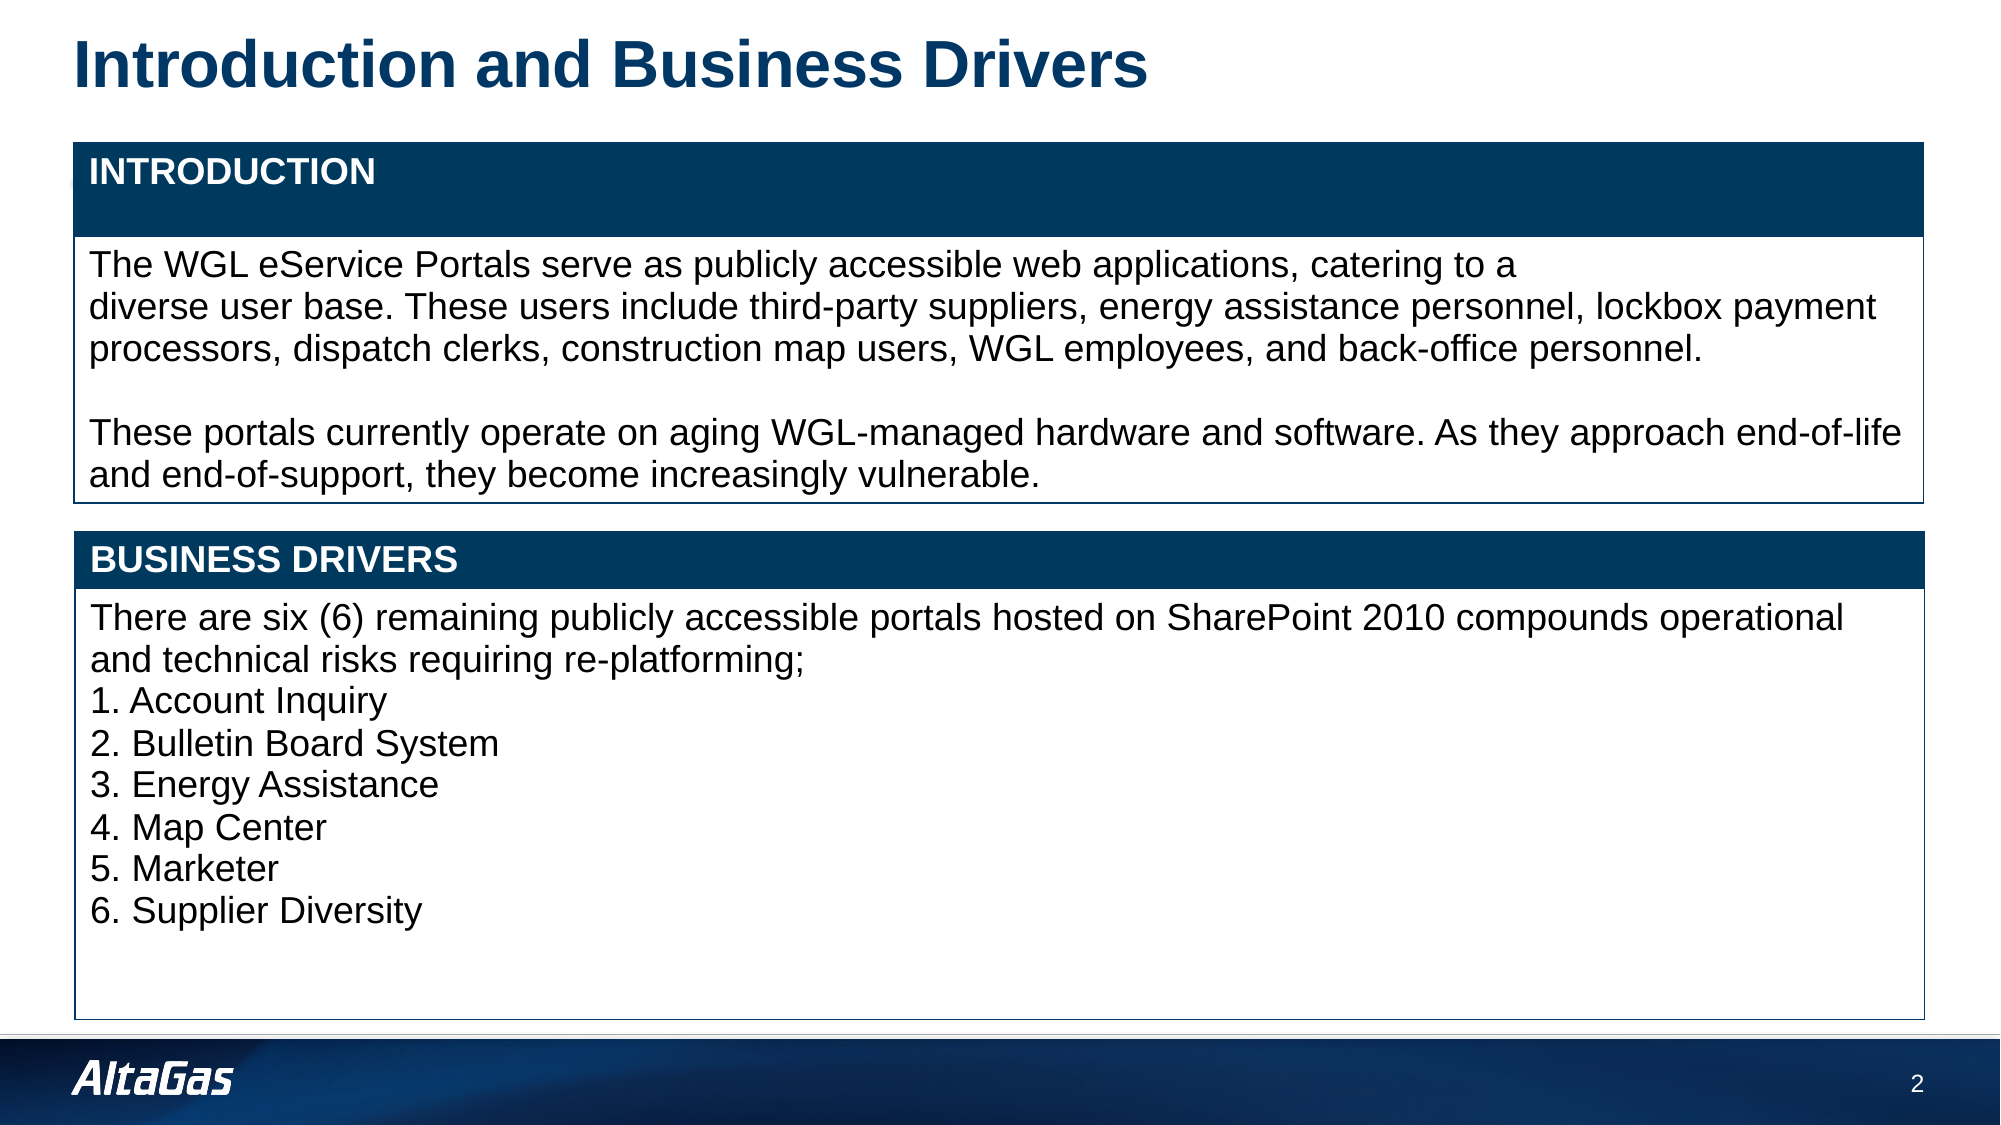

# Introduction and Business Drivers
| INTRODUCTION |
| --- |
| The WGL eService Portals serve as publicly accessible web applications, catering to a diverse user base. These users include third-party suppliers, energy assistance personnel, lockbox payment processors, dispatch clerks, construction map users, WGL employees, and back-office personnel. These portals currently operate on aging WGL-managed hardware and software. As they approach end-of-life and end-of-support, they become increasingly vulnerable. |
| BUSINESS DRIVERS |
| --- |
| There are six (6) remaining publicly accessible portals hosted on SharePoint 2010 compounds operational and technical risks requiring re-platforming; 1. Account Inquiry 2. Bulletin Board System 3. Energy Assistance 4. Map Center 5. Marketer 6. Supplier Diversity |
2